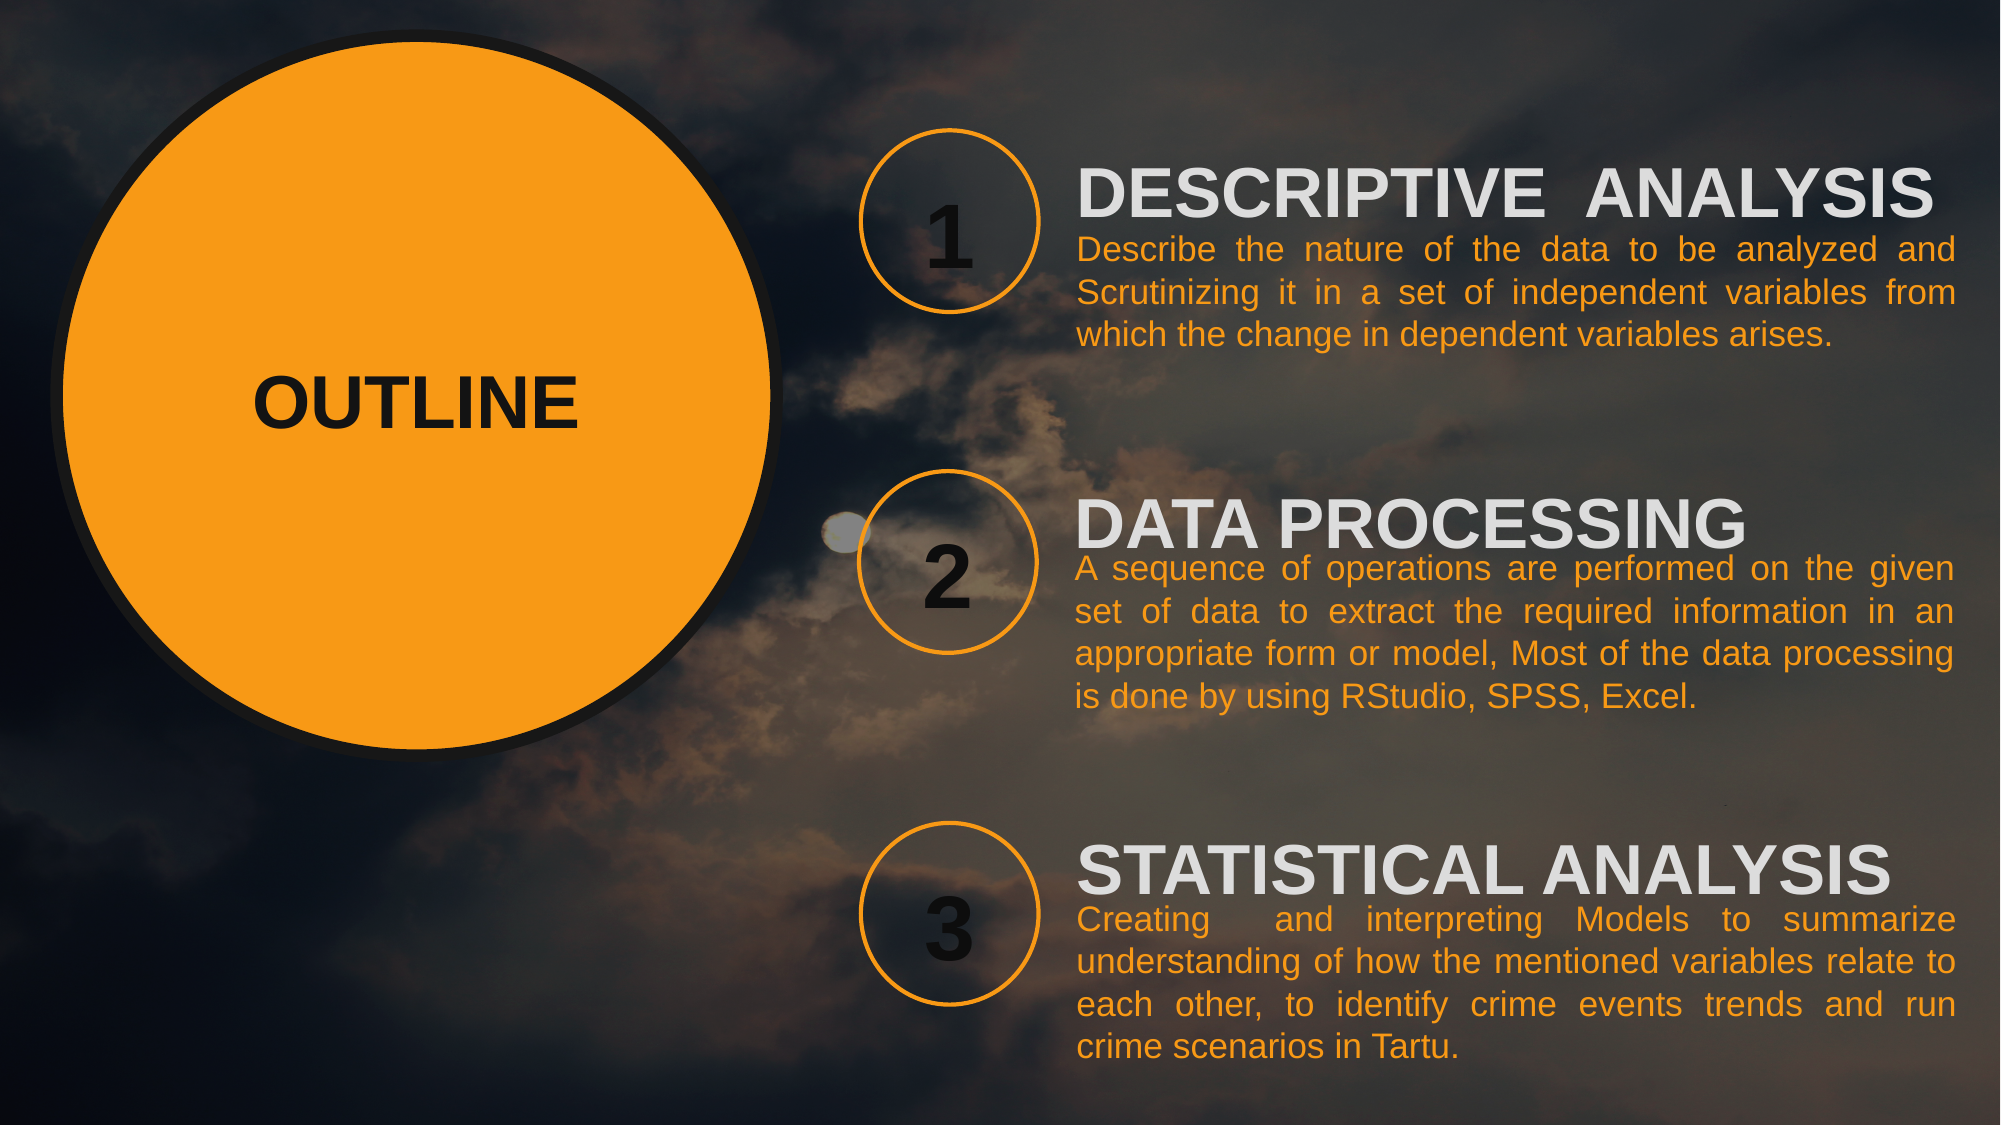

DESCRIPTIVE  ANALYSIS
1

Describe the nature of the data to be analyzed and Scrutinizing it in a set of independent variables from which the change in dependent variables arises.
OUTLINE
DATA PROCESSING
2

A sequence of operations are performed on the given set of data to extract the required information in an appropriate form or model, Most of the data processing is done by using RStudio, SPSS, Excel.
STATISTICAL ANALYSIS
3

Creating  and interpreting Models to summarize understanding of how the mentioned variables relate to each other, to identify crime events trends and run crime scenarios in Tartu.